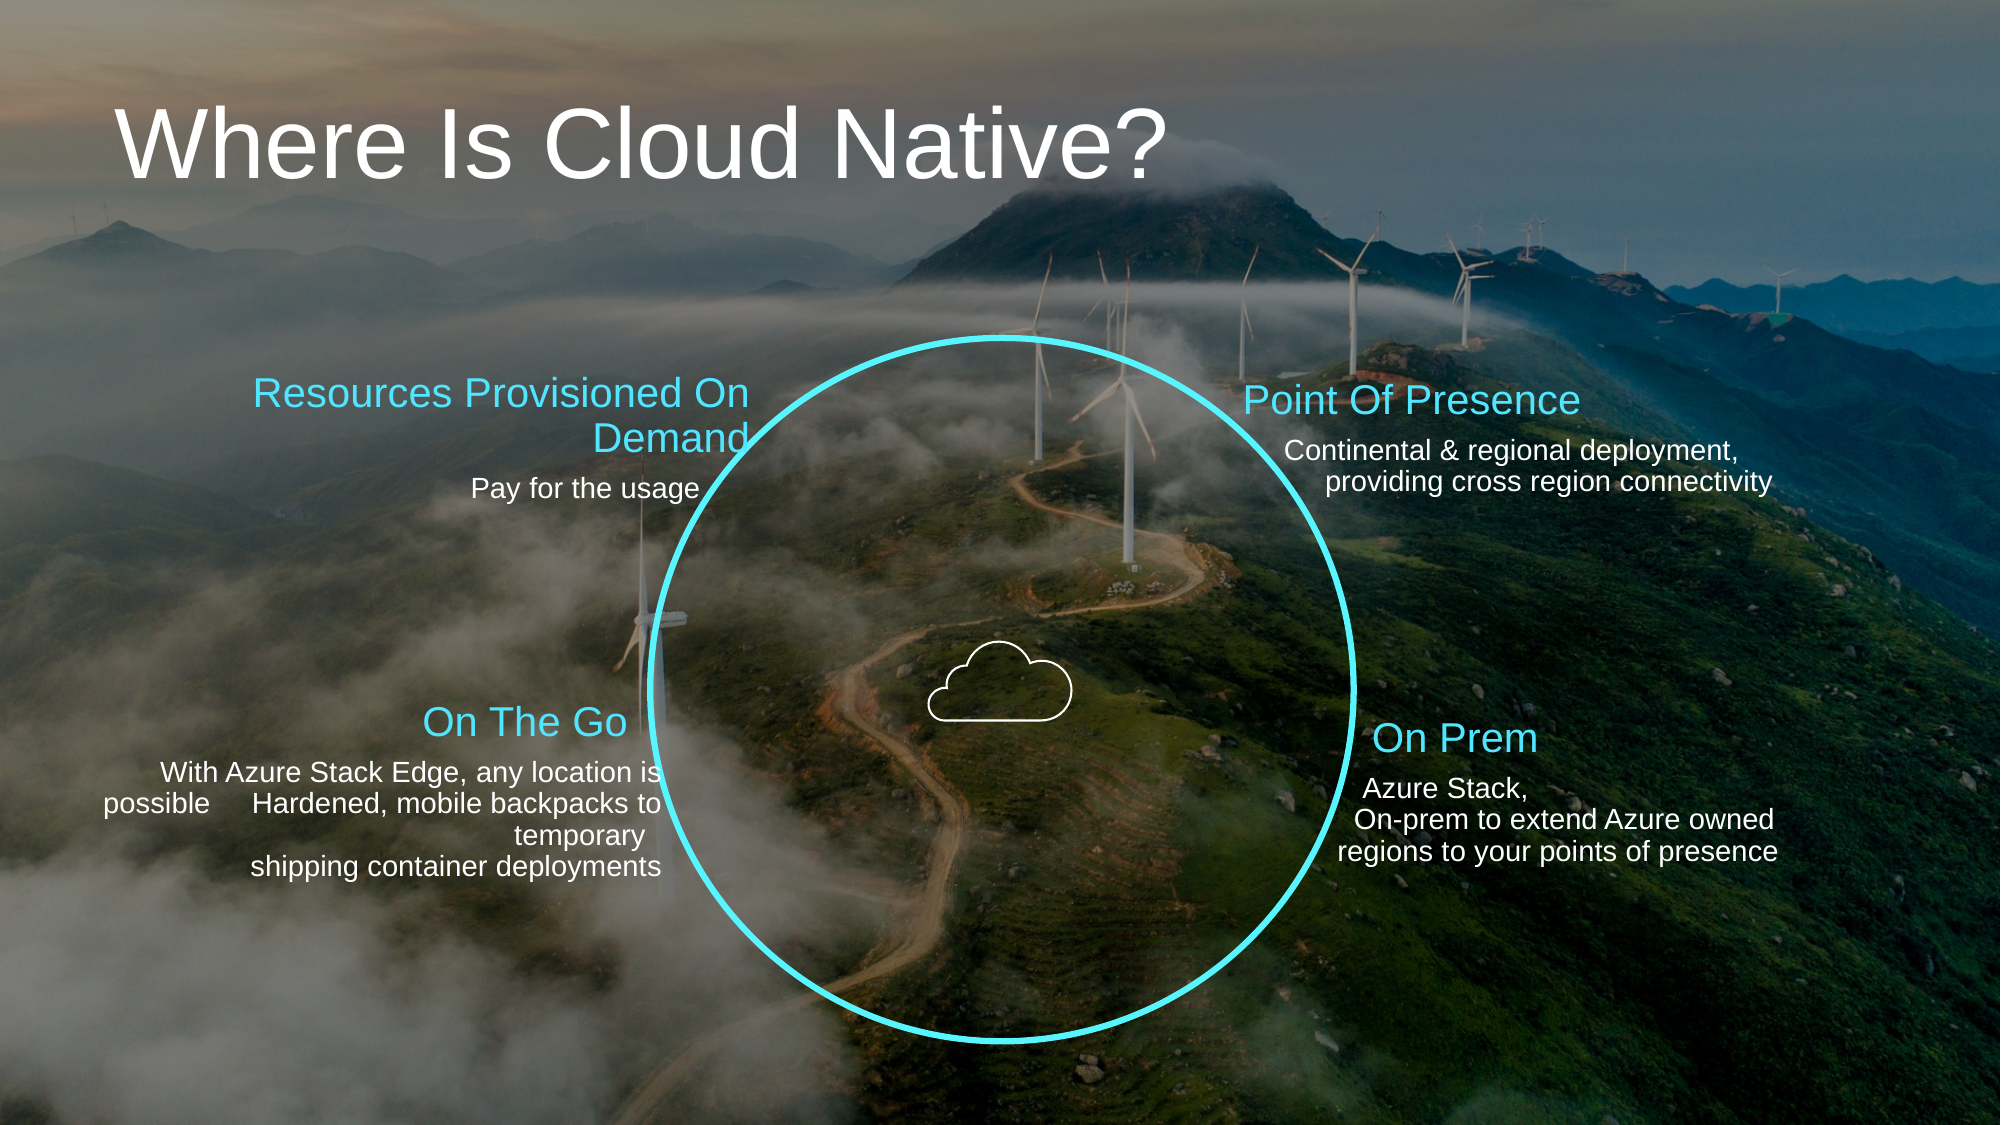

# Where Is Cloud Native?

Point Of Presence
     Continental & regional deployment,
          providing cross region connectivity
Resources Provisioned On Demand
Pay for the usage     .

On The Go  .
With Azure Stack Edge, any location is possible  .  Hardened, mobile backpacks to temporary .
shipping container deployments

   On Prem
   Azure Stack,  .
  On-prem to extend Azure owned  .
regions to your points of presence